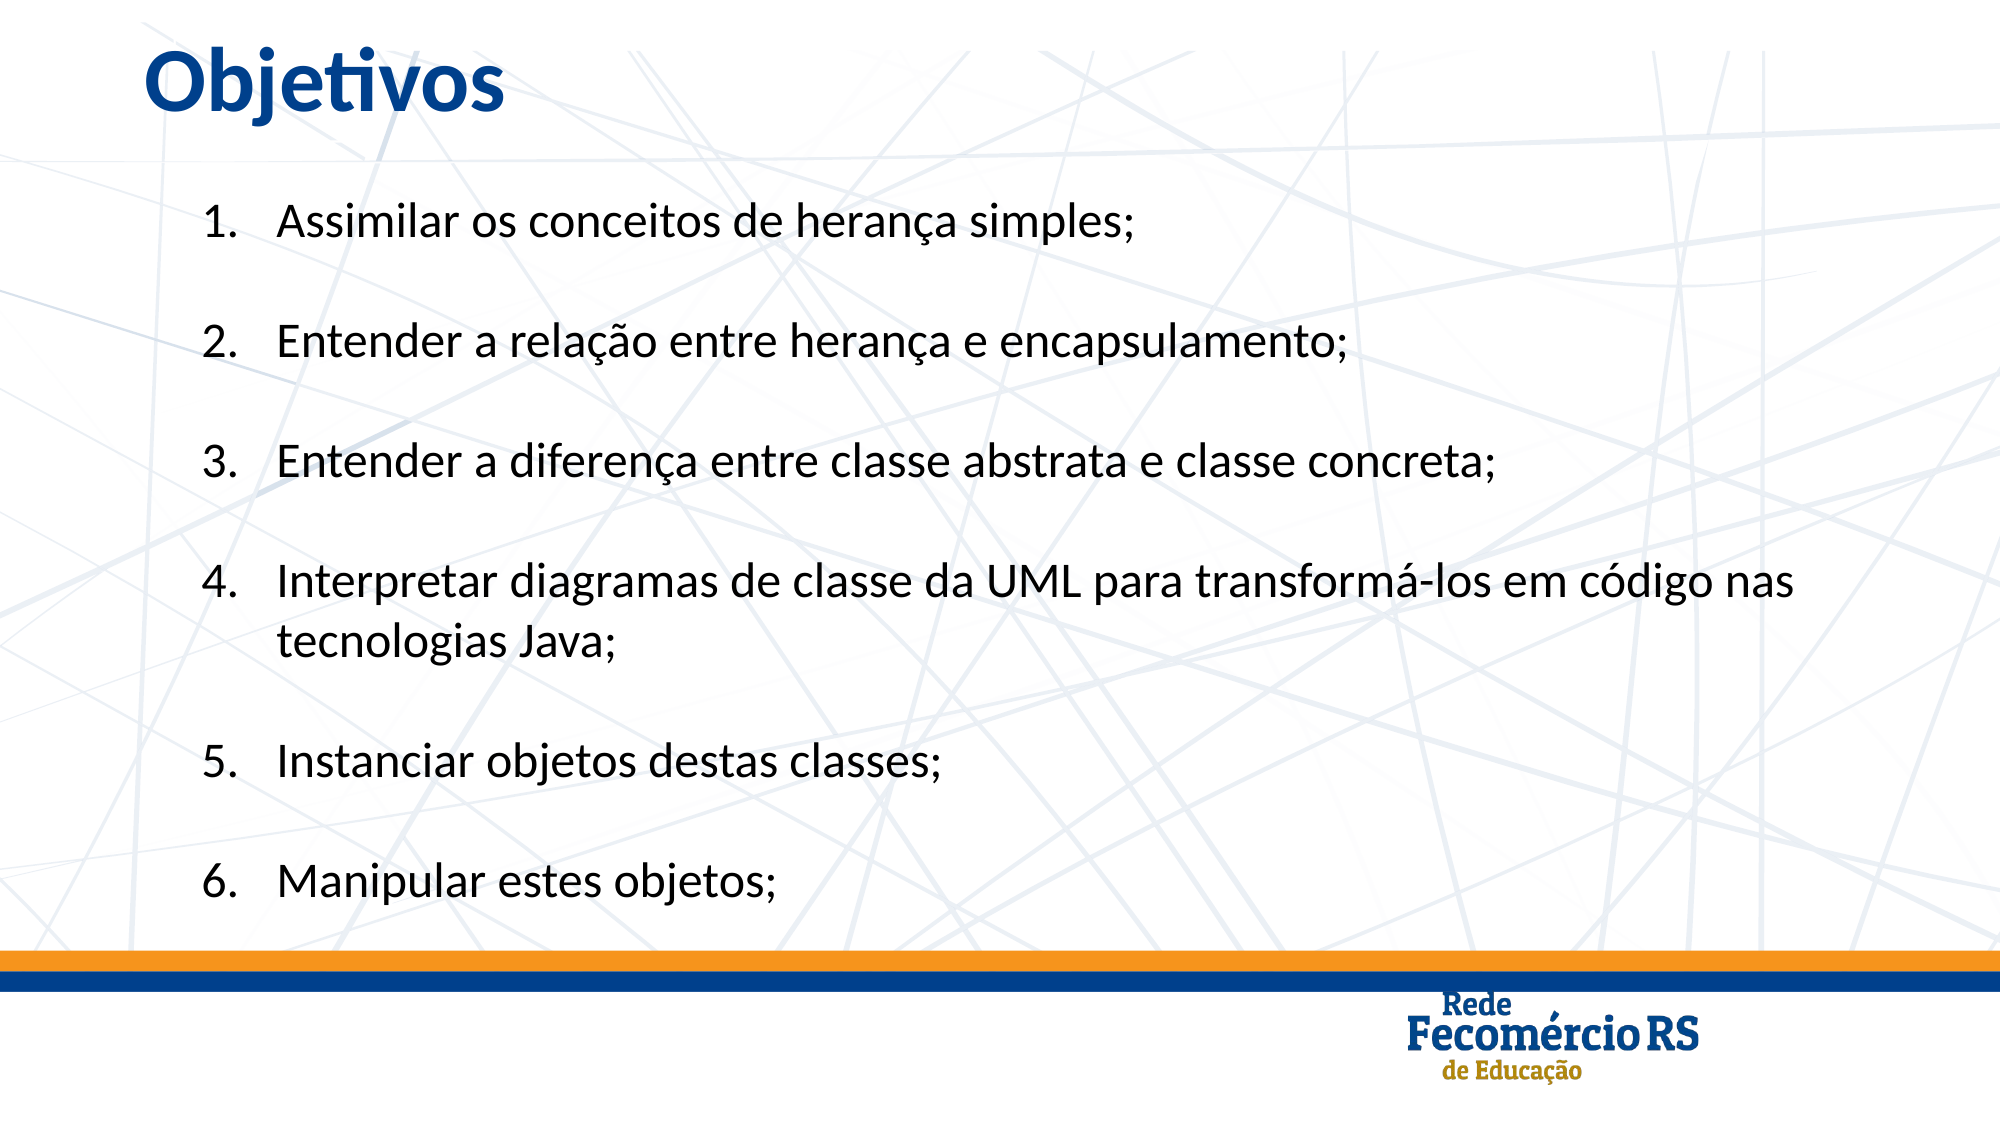

Objetivos
Assimilar os conceitos de herança simples;

Entender a relação entre herança e encapsulamento;

Entender a diferença entre classe abstrata e classe concreta;

Interpretar diagramas de classe da UML para transformá-los em código nas tecnologias Java;

Instanciar objetos destas classes;

Manipular estes objetos;